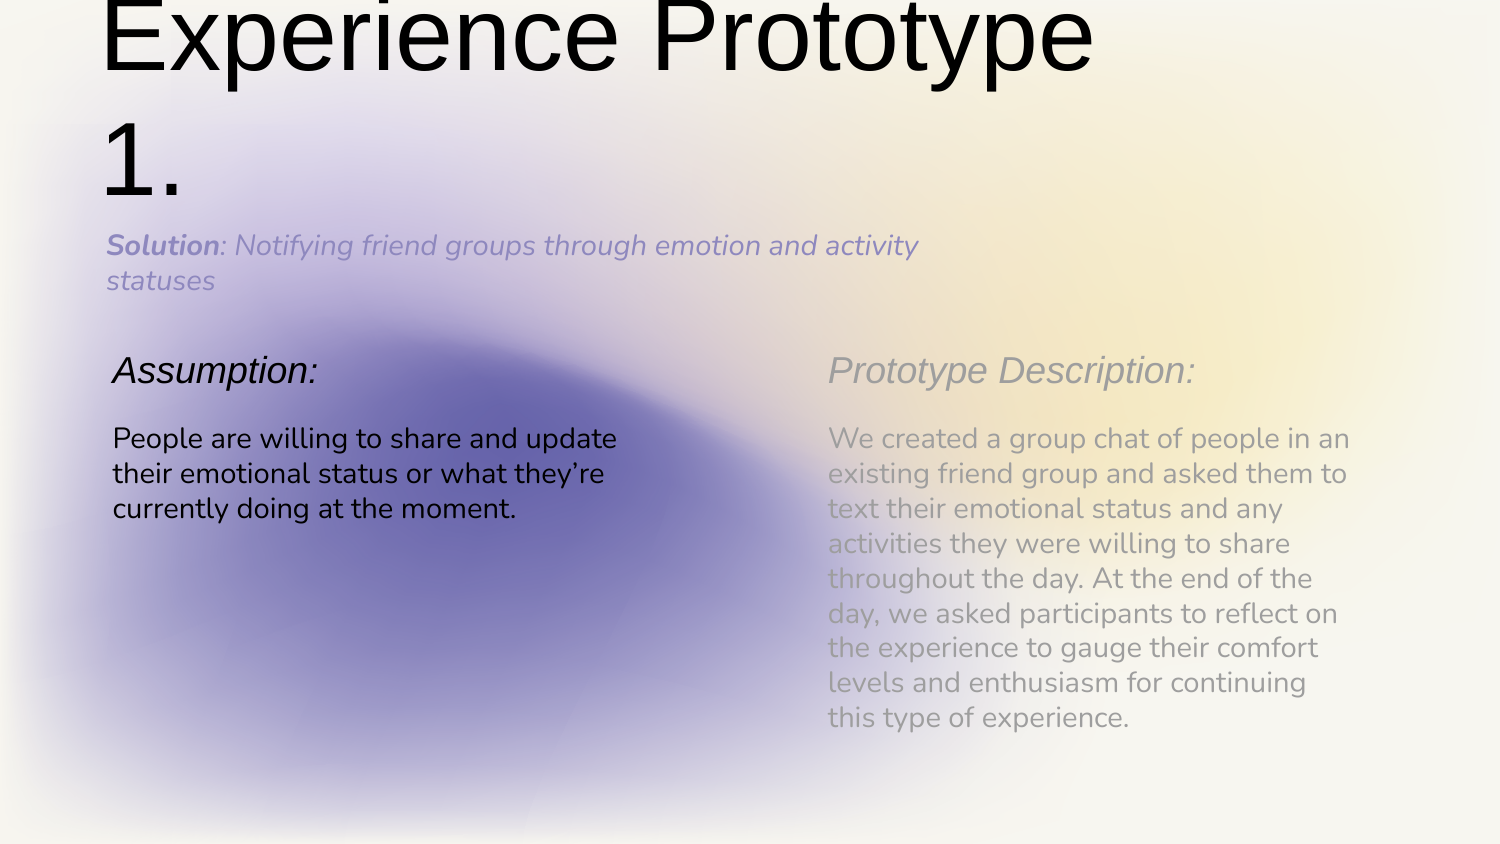

# Experience Prototype 1.
Solution: Notifying friend groups through emotion and activity statuses
Assumption:
Prototype Description:
People are willing to share and update their emotional status or what they’re currently doing at the moment.
We created a group chat of people in an existing friend group and asked them to text their emotional status and any activities they were willing to share throughout the day. At the end of the day, we asked participants to reflect on the experience to gauge their comfort levels and enthusiasm for continuing this type of experience.